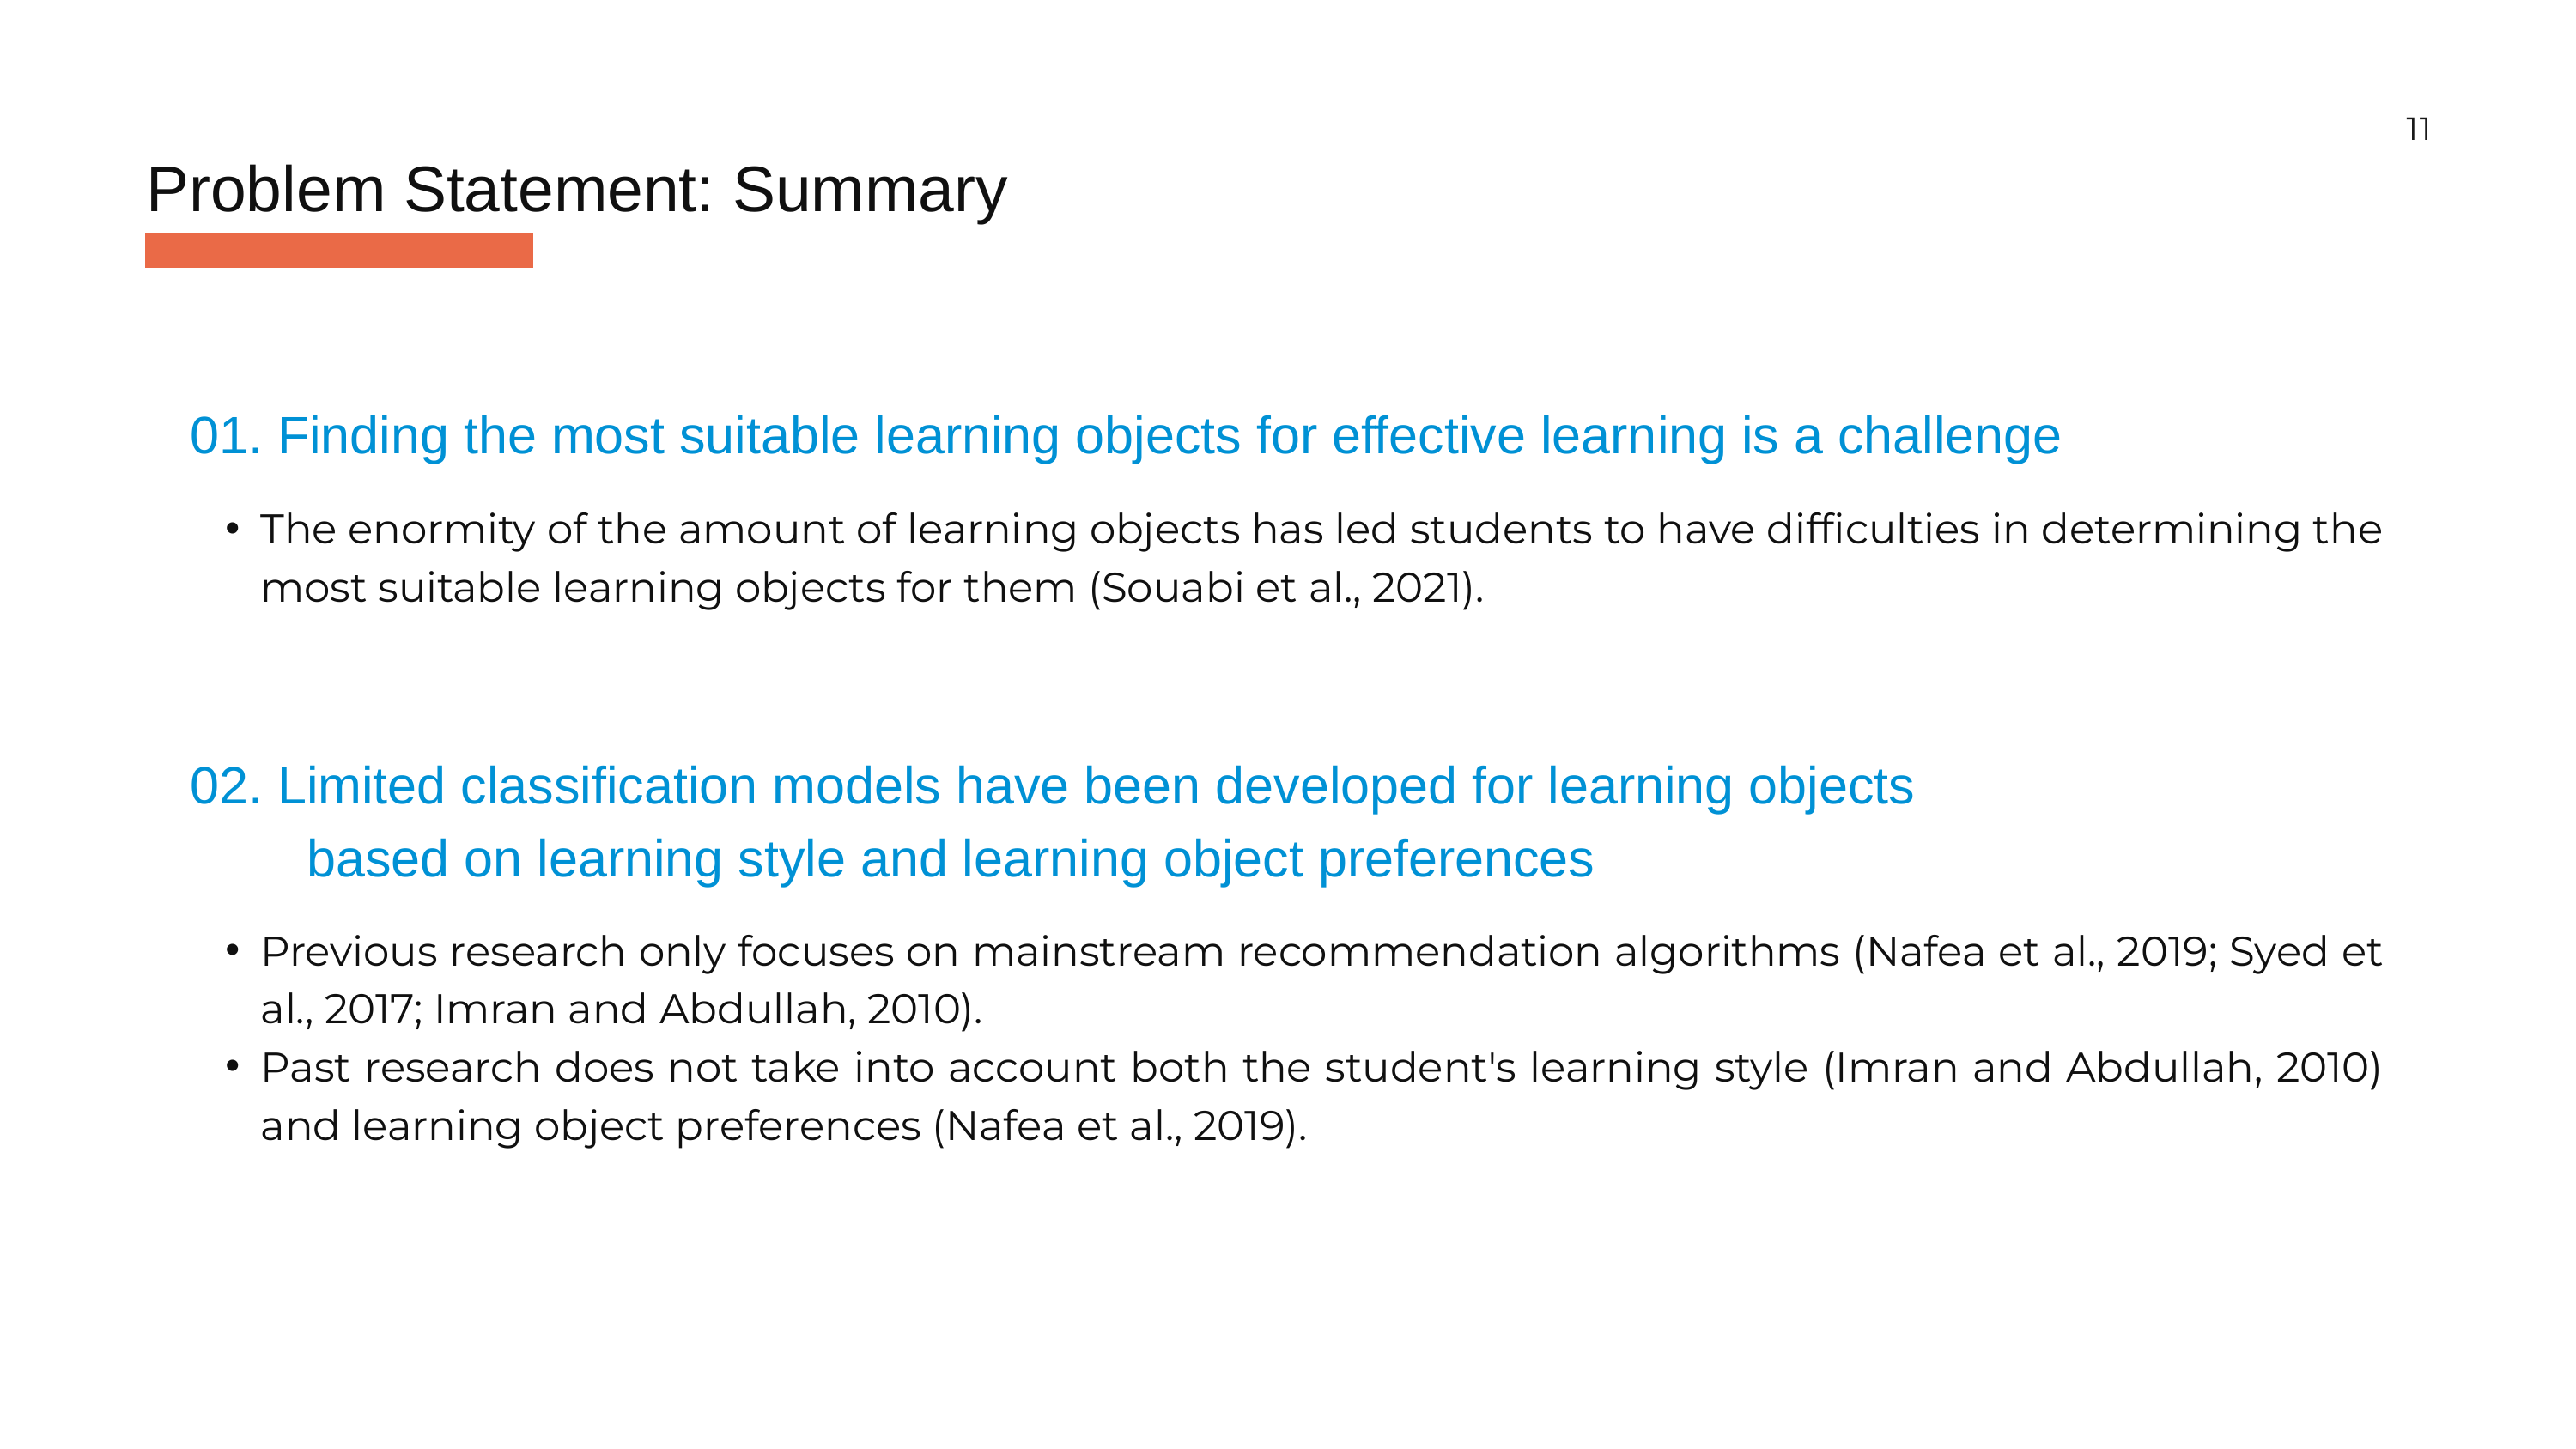

11
Problem Statement: Summary

01. Finding the most suitable learning objects for effective learning is a challenge
The enormity of the amount of learning objects has led students to have difficulties in determining the most suitable learning objects for them (Souabi et al., 2021).
02. Limited classification models have been developed for learning objects
        based on learning style and learning object preferences
Previous research only focuses on mainstream recommendation algorithms (Nafea et al., 2019; Syed et al., 2017; Imran and Abdullah, 2010).
Past research does not take into account both the student's learning style (Imran and Abdullah, 2010) and learning object preferences (Nafea et al., 2019).